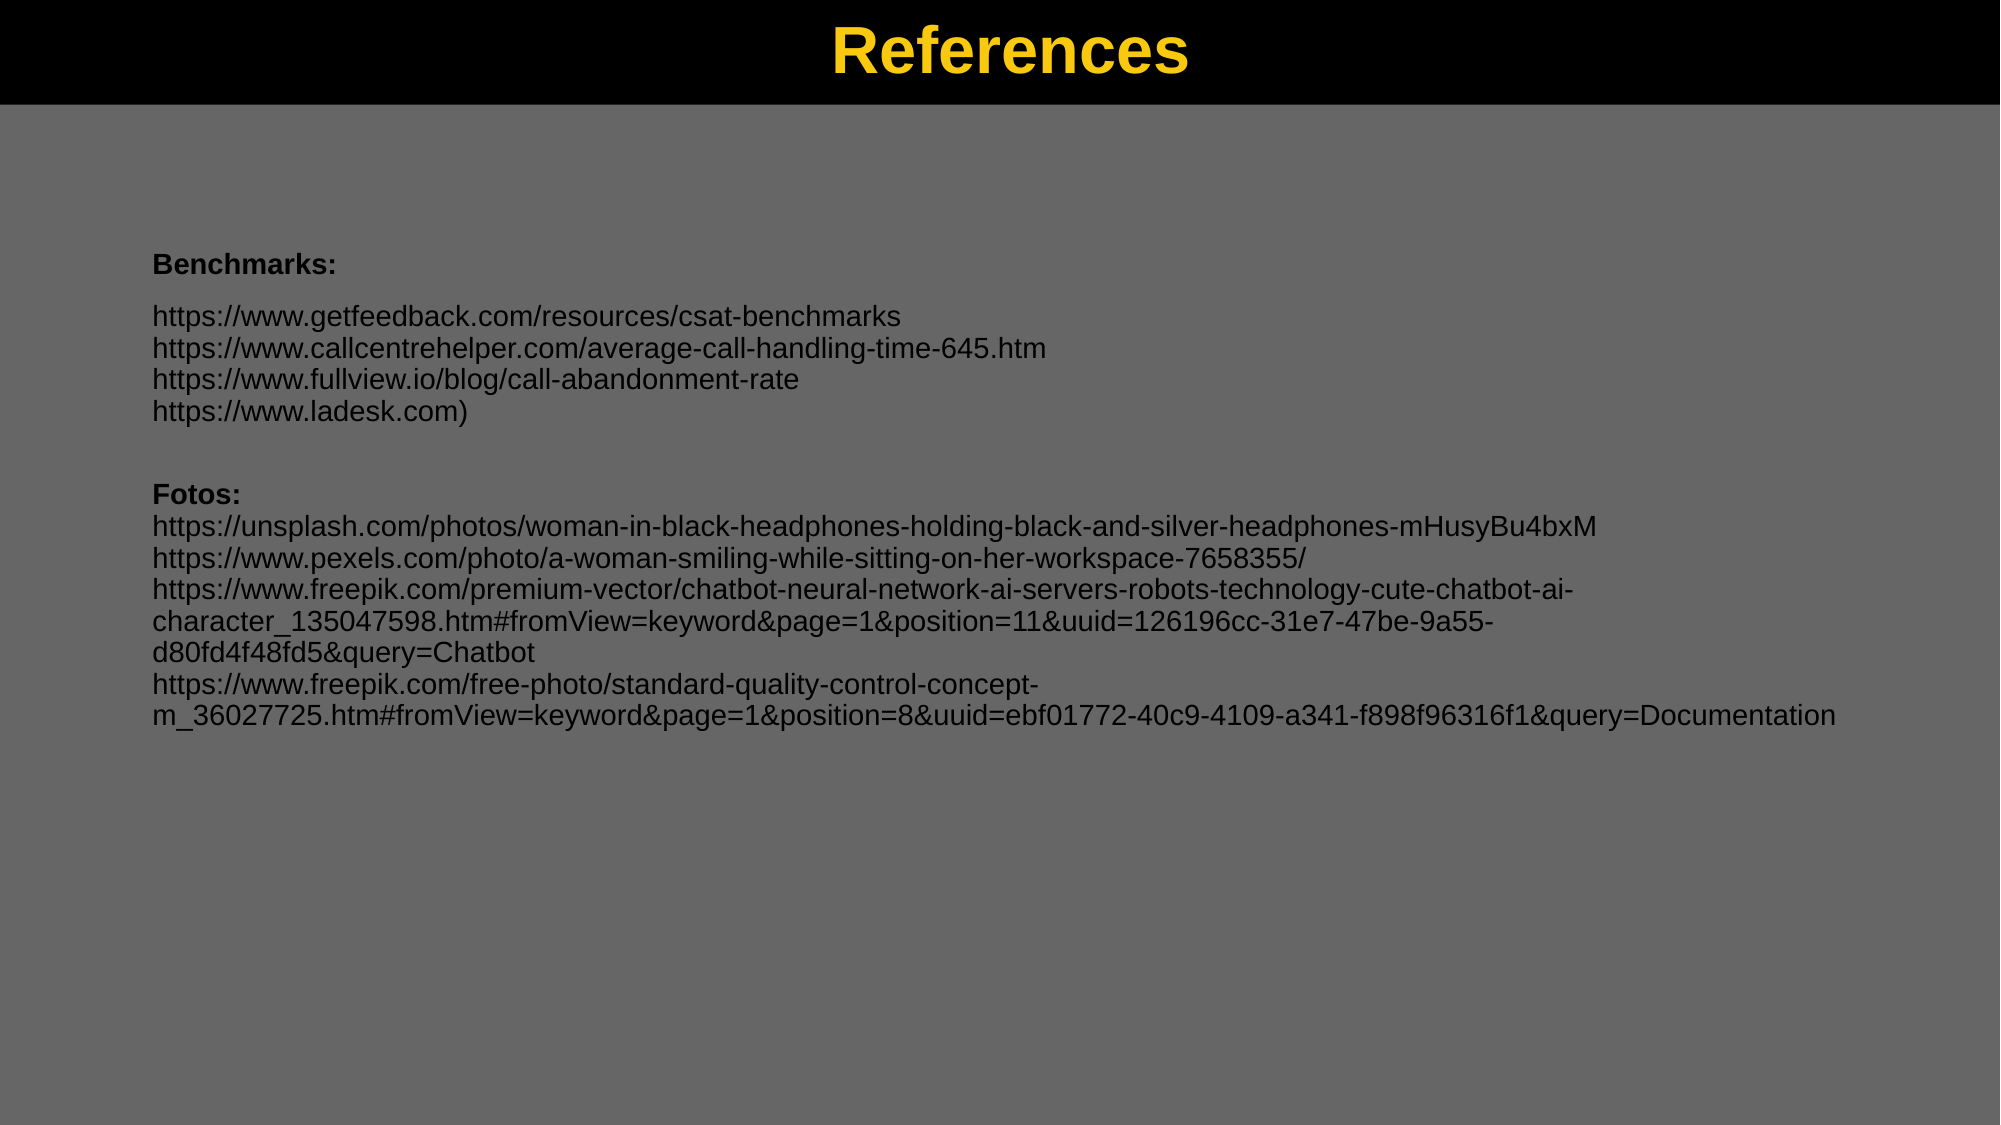

References

Benchmarks:
https://www.getfeedback.com/resources/csat-benchmarks
https://www.callcentrehelper.com/average-call-handling-time-645.htm
https://www.fullview.io/blog/call-abandonment-rate
https://www.ladesk.com)
Fotos:
https://unsplash.com/photos/woman-in-black-headphones-holding-black-and-silver-headphones-mHusyBu4bxM
https://www.pexels.com/photo/a-woman-smiling-while-sitting-on-her-workspace-7658355/
https://www.freepik.com/premium-vector/chatbot-neural-network-ai-servers-robots-technology-cute-chatbot-ai-character_135047598.htm#fromView=keyword&page=1&position=11&uuid=126196cc-31e7-47be-9a55-d80fd4f48fd5&query=Chatbot
https://www.freepik.com/free-photo/standard-quality-control-concept-m_36027725.htm#fromView=keyword&page=1&position=8&uuid=ebf01772-40c9-4109-a341-f898f96316f1&query=Documentation